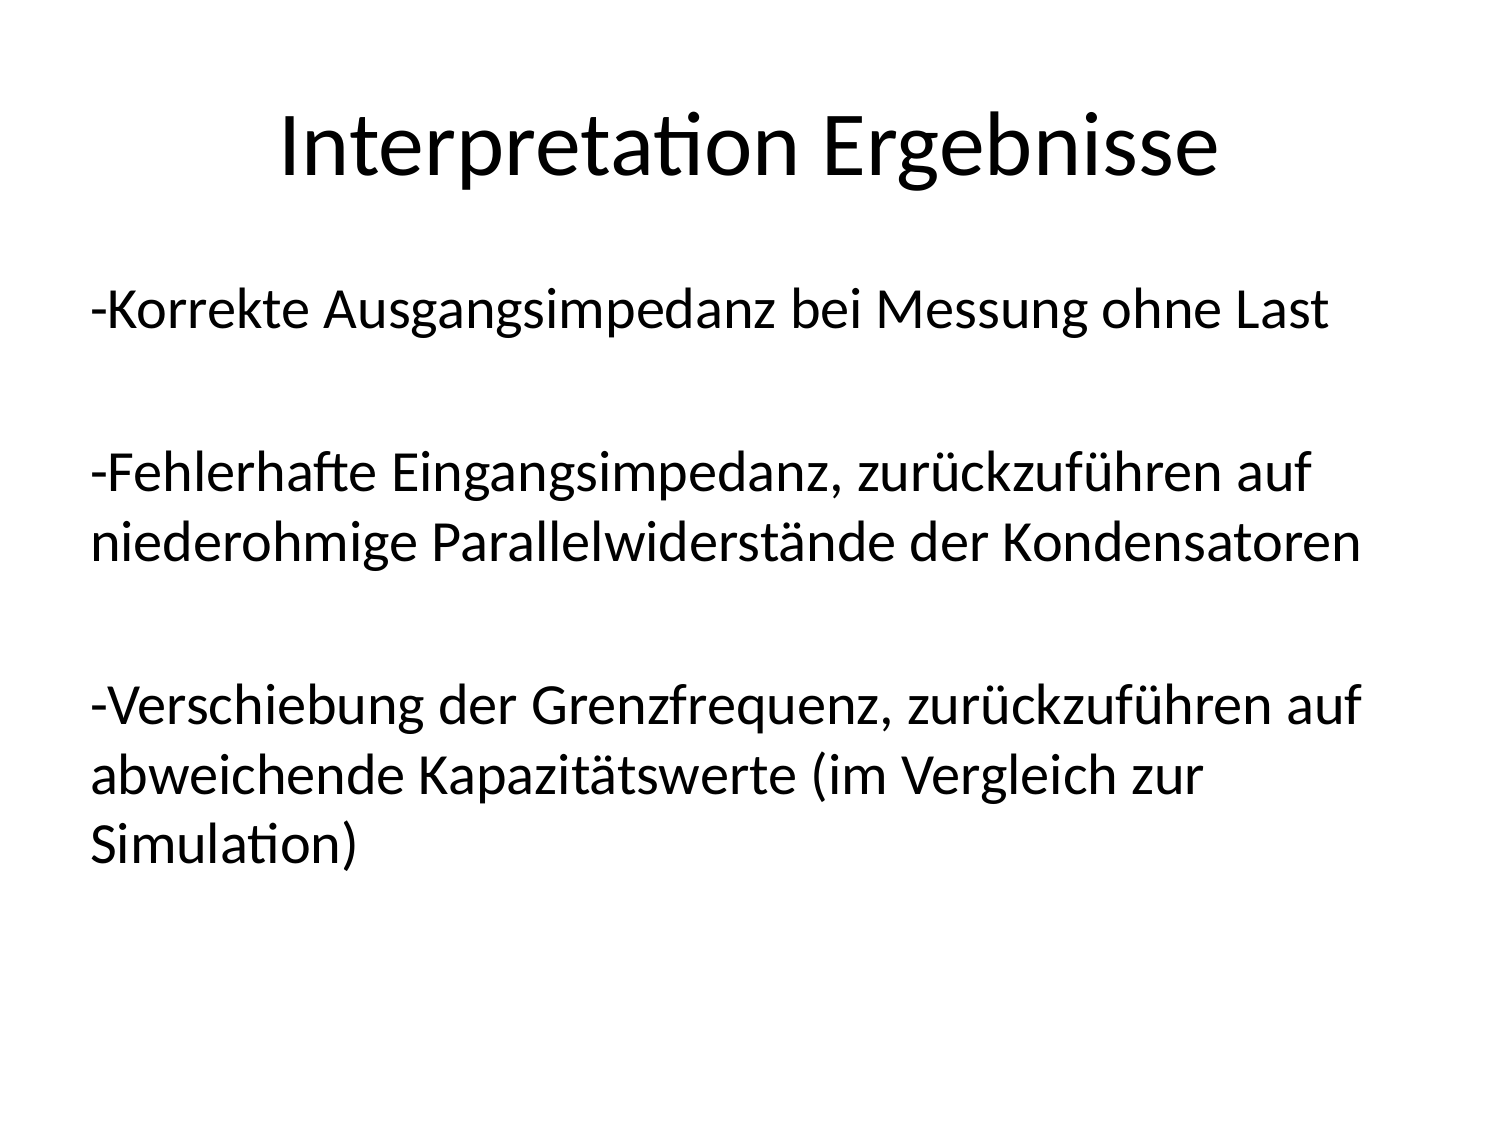

# Interpretation Ergebnisse
-Korrekte Ausgangsimpedanz bei Messung ohne Last

-Fehlerhafte Eingangsimpedanz, zurückzuführen auf   niederohmige Parallelwiderstände der Kondensatoren

-Verschiebung der Grenzfrequenz, zurückzuführen auf abweichende Kapazitätswerte (im Vergleich zur Simulation)